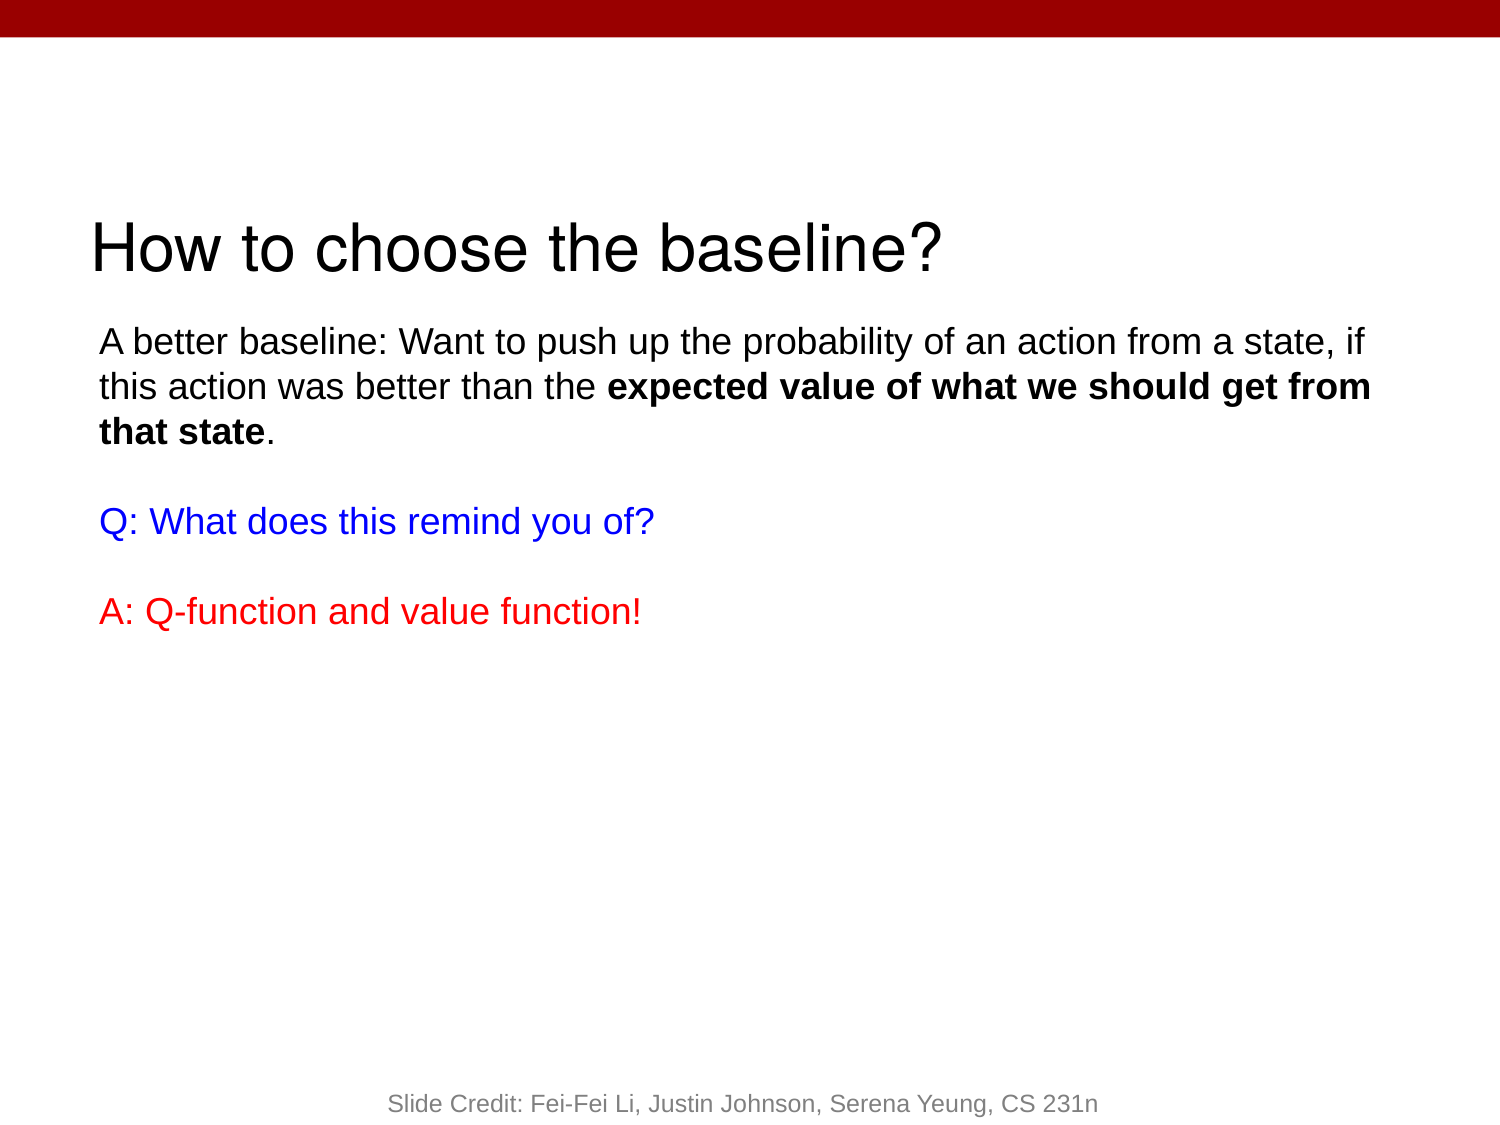

# How to choose the baseline?
A better baseline: Want to push up the probability of an action from a state, if this action was better than the expected value of what we should get from that state.

Q: What does this remind you of?

A: Q-function and value function!

Slide Credit: Fei-Fei Li, Justin Johnson, Serena Yeung, CS 231n